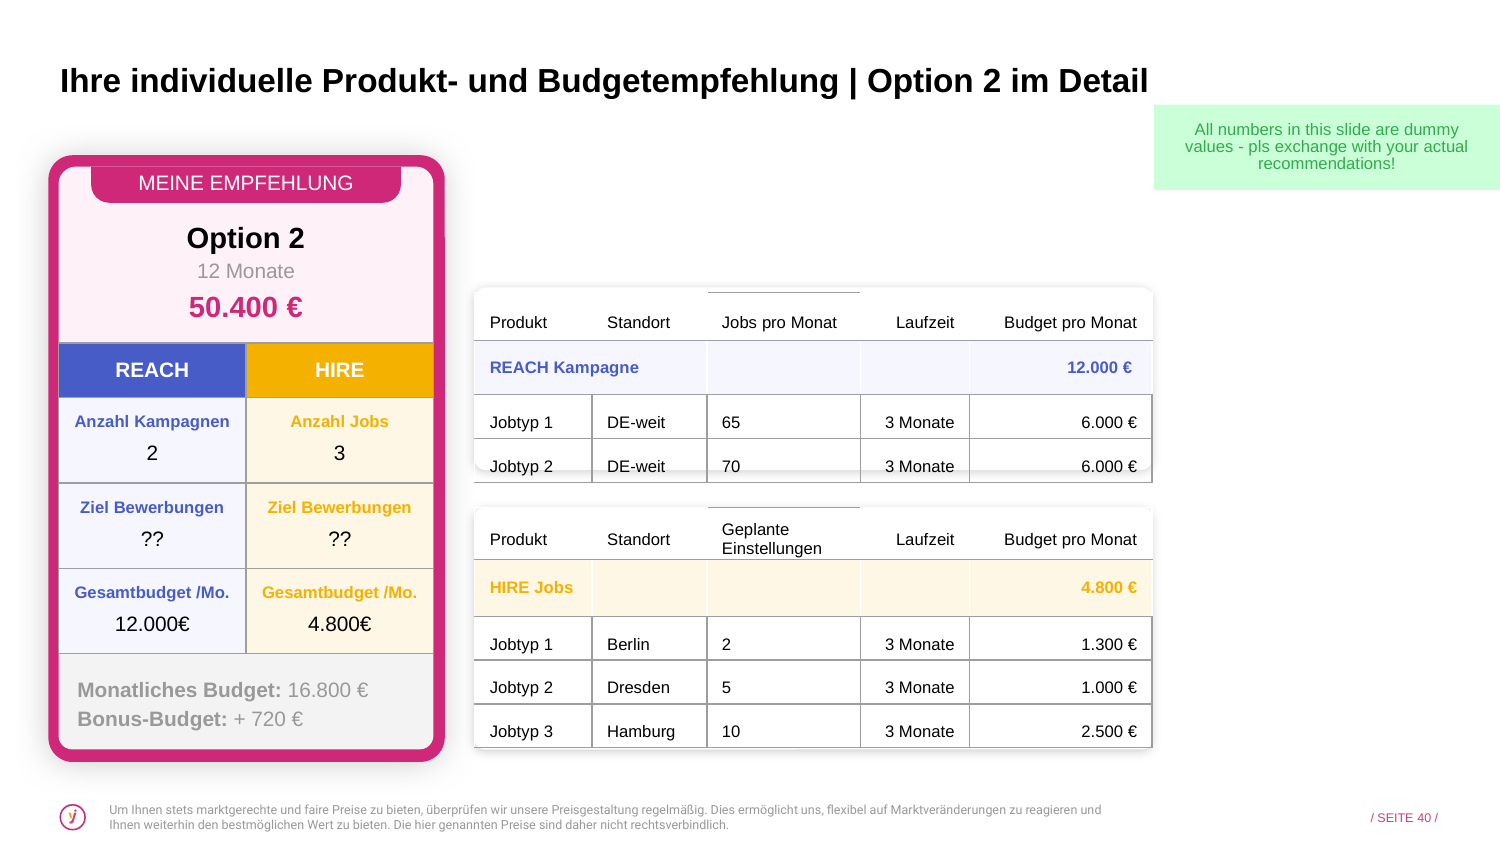

# Ihre individuelle Produkt- und Budgetempfehlung | Option 2 im Detail

All numbers in this slide are dummy values - pls exchange with your actual recommendations!

MEINE EMPFEHLUNG
Option 2
12 Monate
50.400 €

| Produkt | Standort | Jobs pro Monat | Laufzeit | Budget pro Monat |
| --- | --- | --- | --- | --- |
| REACH Kampagne |  |  |  | 12.000 € |
| Jobtyp 1 | DE-weit | 65 | 3 Monate | 6.000 € |
| Jobtyp 2 | DE-weit | 70 | 3 Monate | 6.000 € |
| REACH | HIRE |
| --- | --- |
| Anzahl Kampagnen 2 | Anzahl Jobs 3 |
| Ziel Bewerbungen ?? | Ziel Bewerbungen ?? |
| Gesamtbudget /Mo. 12.000€ | Gesamtbudget /Mo. 4.800€ |

| Produkt | Standort | Geplante Einstellungen | Laufzeit | Budget pro Monat |
| --- | --- | --- | --- | --- |
| HIRE Jobs |  |  |  | 4.800 € |
| Jobtyp 1 | Berlin | 2 | 3 Monate | 1.300 € |
| Jobtyp 2 | Dresden | 5 | 3 Monate | 1.000 € |
| Jobtyp 3 | Hamburg | 10 | 3 Monate | 2.500 € |
Monatliches Budget: 16.800 €
Bonus-Budget: + 720 €
Um Ihnen stets marktgerechte und faire Preise zu bieten, überprüfen wir unsere Preisgestaltung regelmäßig. Dies ermöglicht uns, flexibel auf Marktveränderungen zu reagieren und Ihnen weiterhin den bestmöglichen Wert zu bieten. Die hier genannten Preise sind daher nicht rechtsverbindlich.